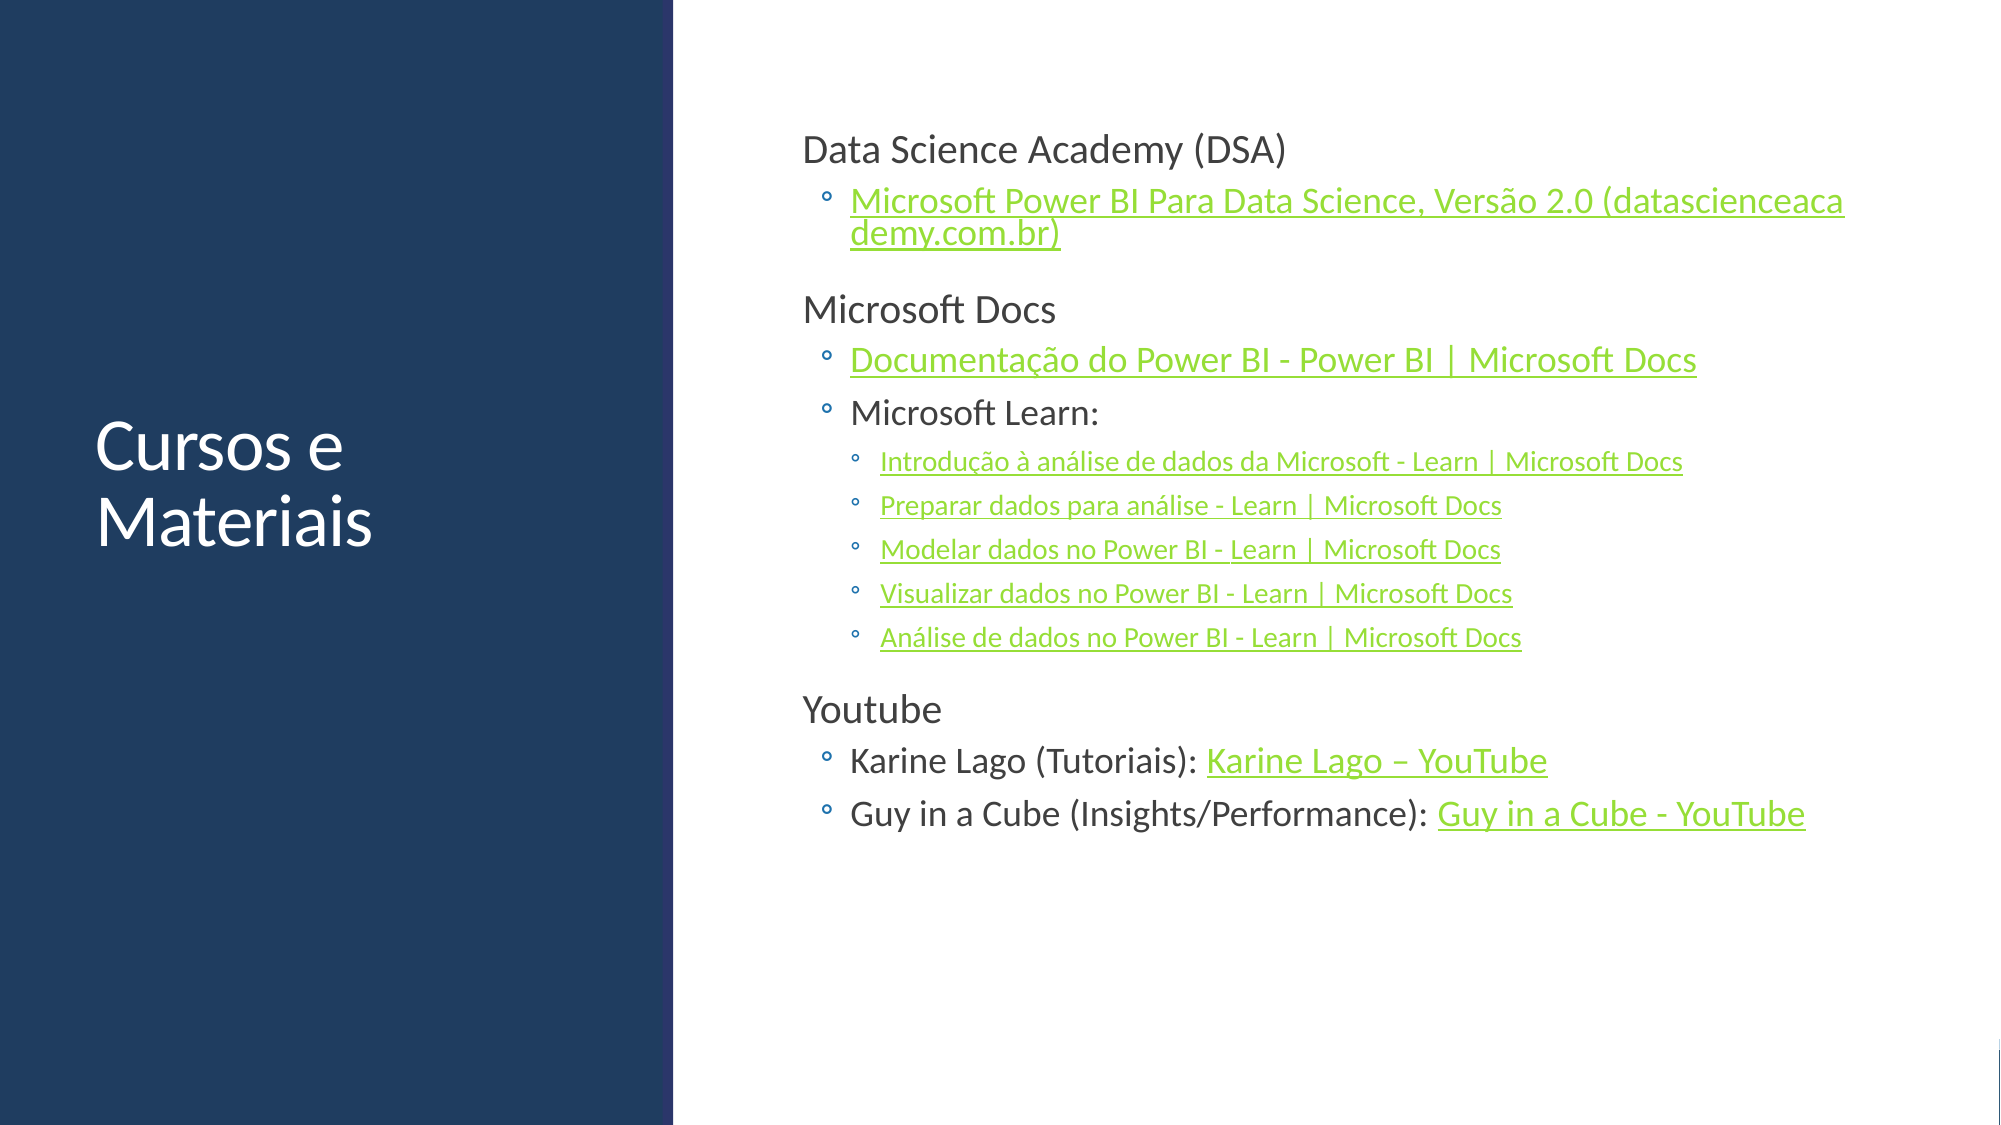

Data Science Academy (DSA)
Microsoft Power BI Para Data Science, Versão 2.0 (datascienceacademy.com.br)
Microsoft Docs
Documentação do Power BI - Power BI | Microsoft Docs
Microsoft Learn:
Introdução à análise de dados da Microsoft - Learn | Microsoft Docs
Preparar dados para análise - Learn | Microsoft Docs
Modelar dados no Power BI - Learn | Microsoft Docs
Visualizar dados no Power BI - Learn | Microsoft Docs
Análise de dados no Power BI - Learn | Microsoft Docs
Youtube
Karine Lago (Tutoriais): Karine Lago – YouTube
Guy in a Cube (Insights/Performance): Guy in a Cube - YouTube
# Cursos e Materiais

5